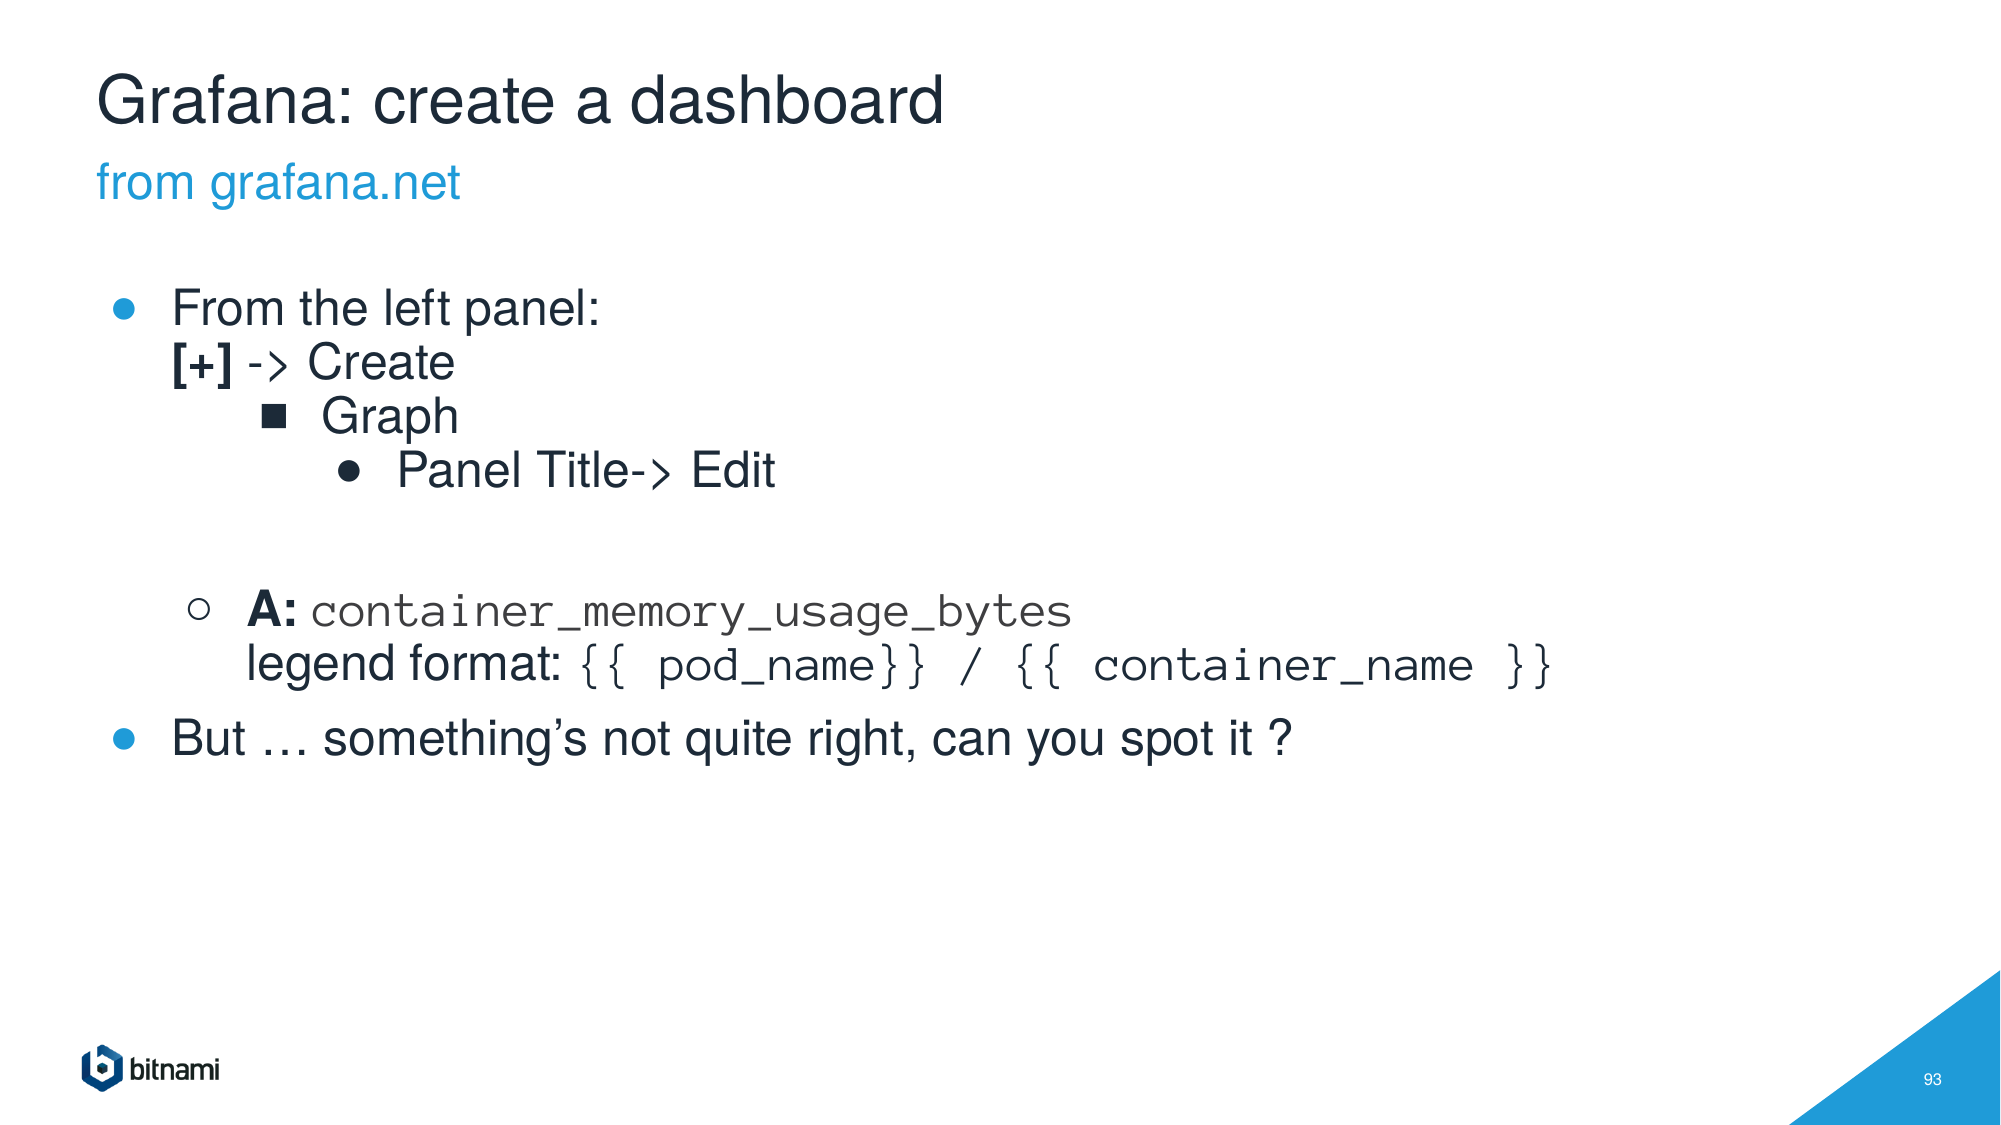

# Grafana: create a dashboard
from grafana.net
From the left panel:
[+] -> Create
Graph
Panel Title-> Edit

A: container_memory_usage_bytes
legend format: {{ pod_name}} / {{ container_name }}
But … something’s not quite right, can you spot it ?

93